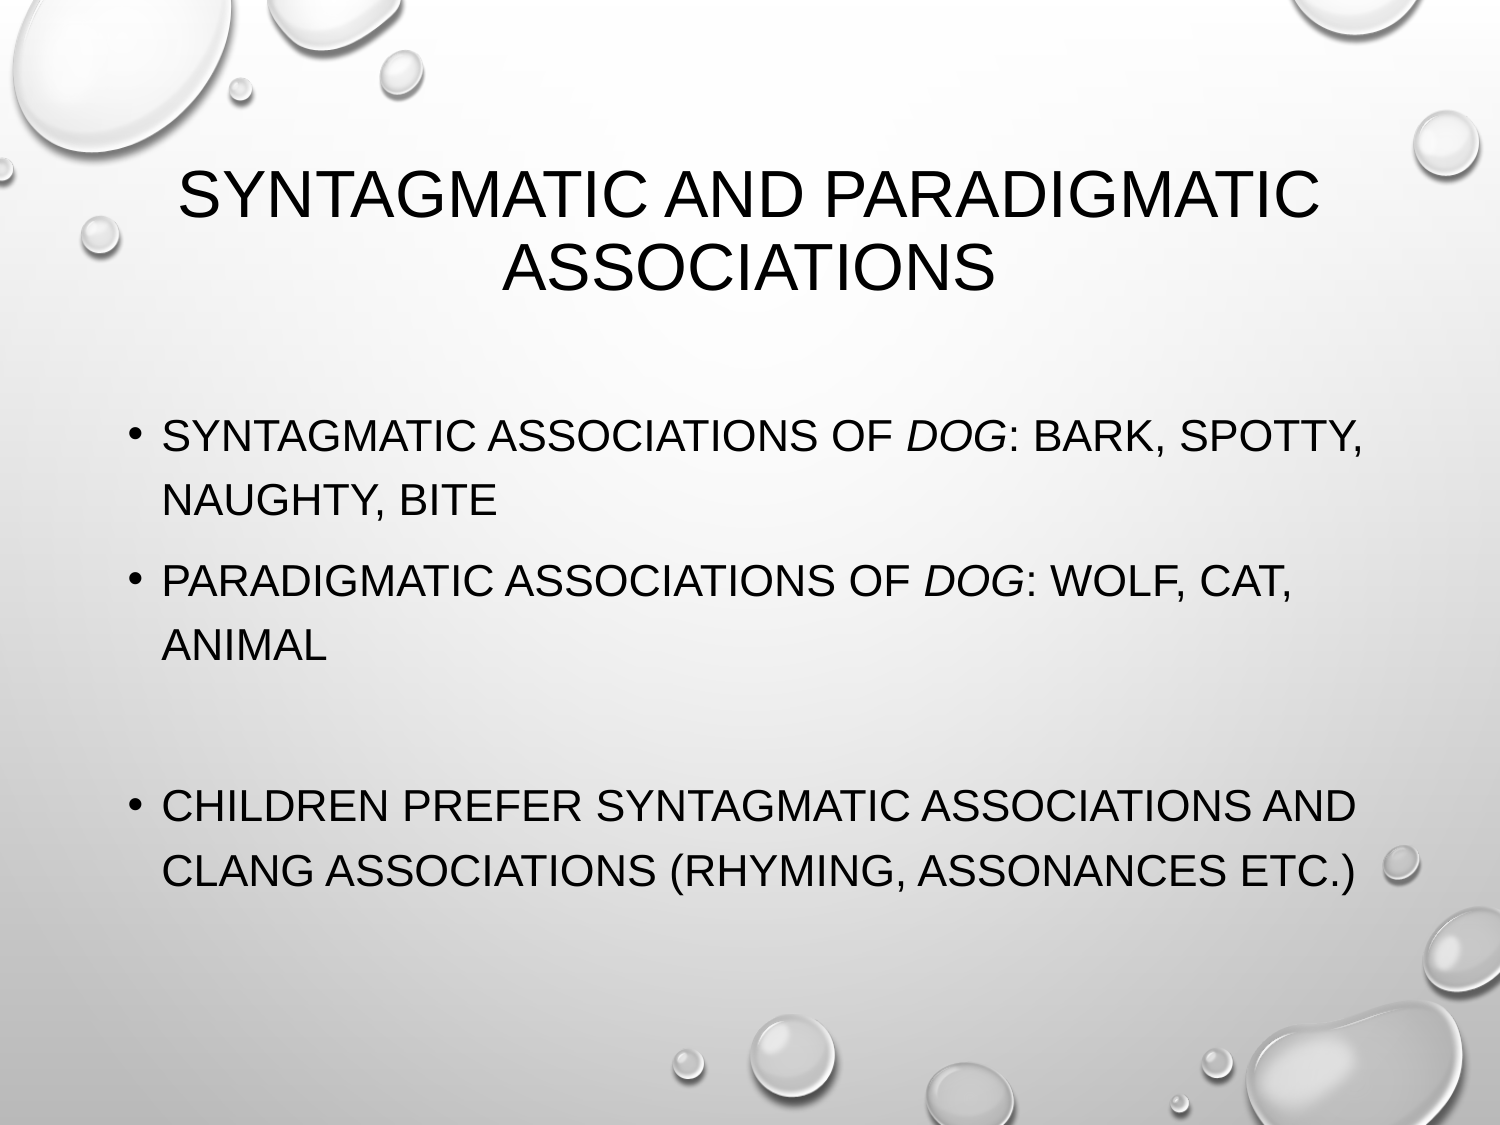

# Syntagmatic and paradigmatic associations
Syntagmatic associations of dog: bark, spotty, naughty, bite
Paradigmatic associations of dog: wolf, cat, animal

Children prefer syntagmatic associations and clang associations (rhyming, assonances etc.)